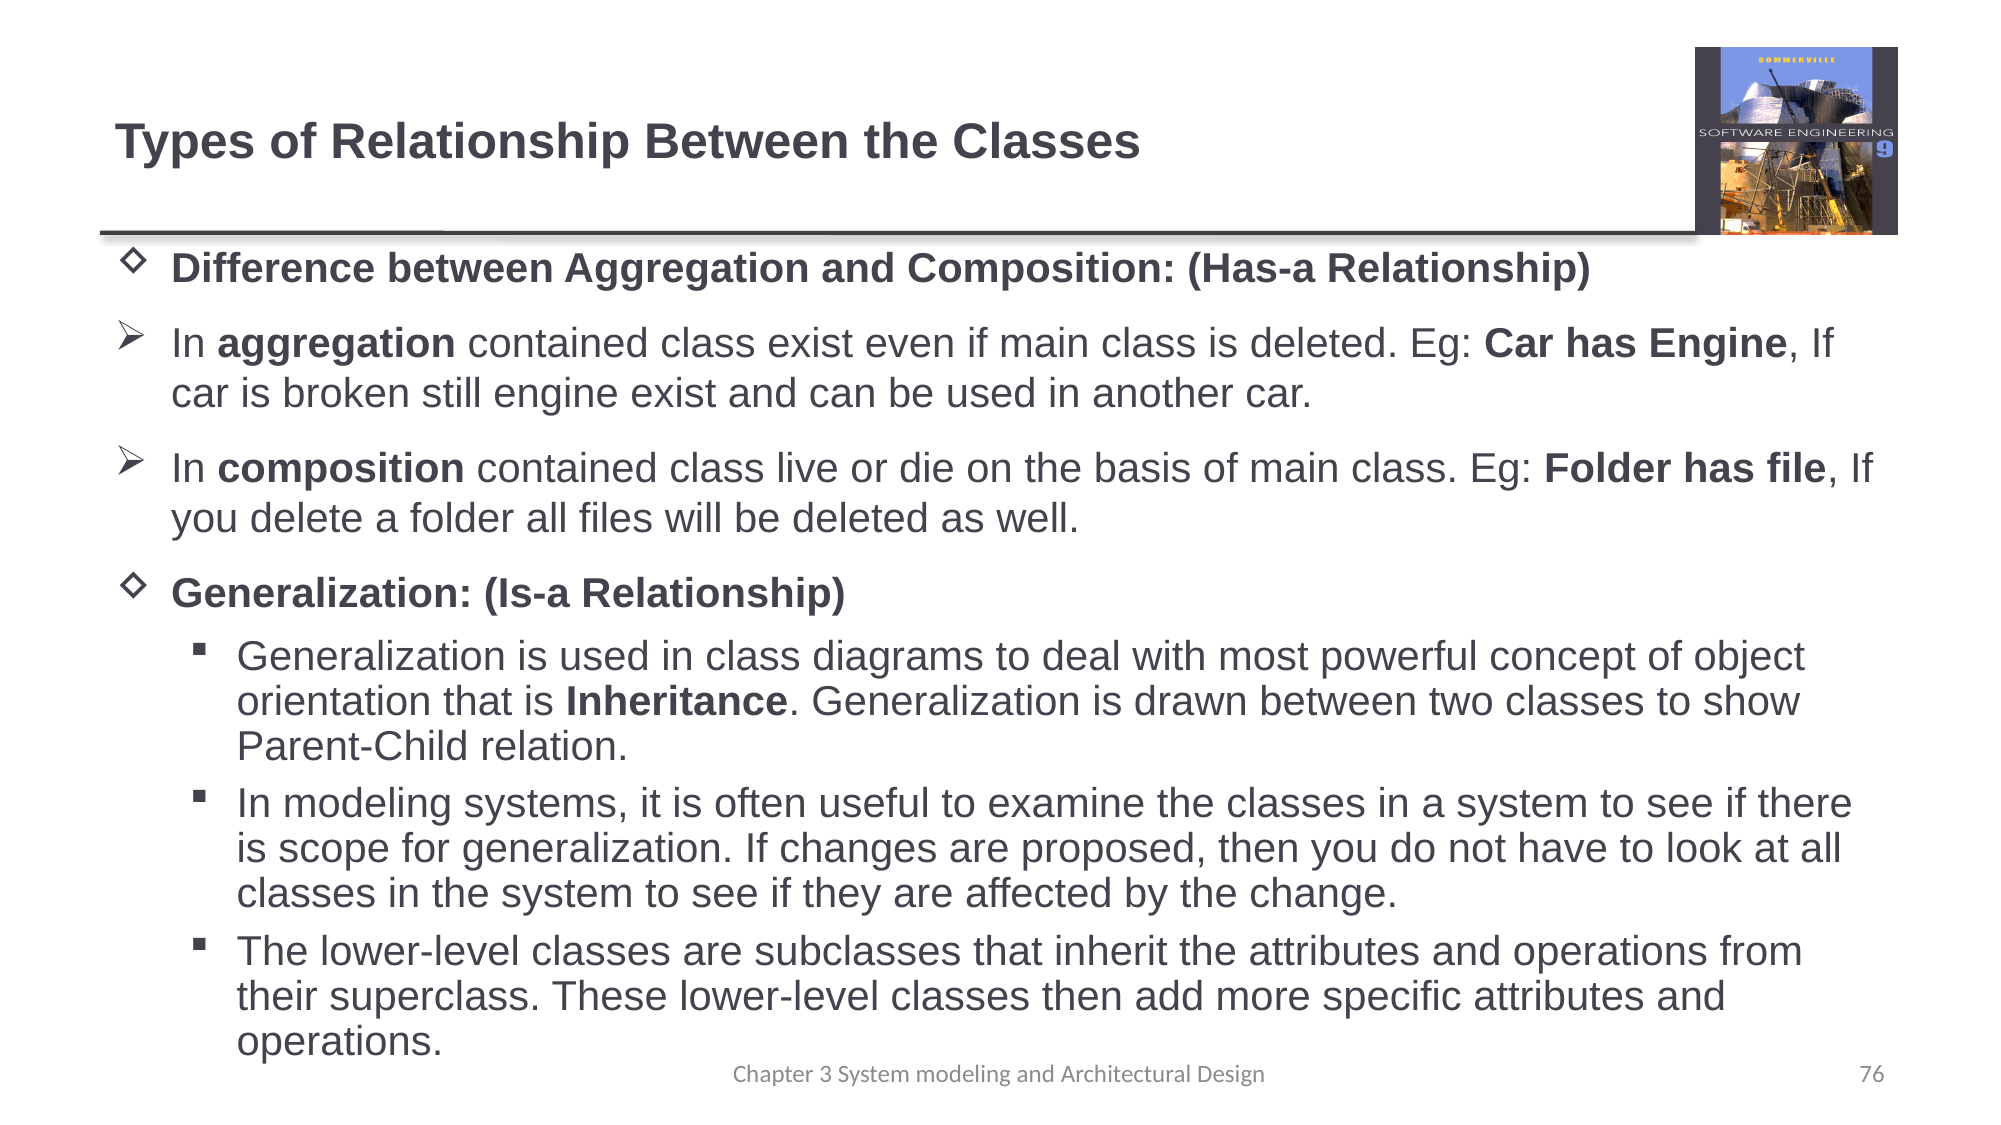

# Types of Relationship Between the Classes
Difference between Aggregation and Composition: (Has-a Relationship)
In aggregation contained class exist even if main class is deleted. Eg: Car has Engine, If car is broken still engine exist and can be used in another car.
In composition contained class live or die on the basis of main class. Eg: Folder has file, If you delete a folder all files will be deleted as well.
Generalization: (Is-a Relationship)
Generalization is used in class diagrams to deal with most powerful concept of object orientation that is Inheritance. Generalization is drawn between two classes to show Parent-Child relation.
In modeling systems, it is often useful to examine the classes in a system to see if there is scope for generalization. If changes are proposed, then you do not have to look at all classes in the system to see if they are affected by the change.
The lower-level classes are subclasses that inherit the attributes and operations from their superclass. These lower-level classes then add more specific attributes and operations.
Chapter 3 System modeling and Architectural Design
76